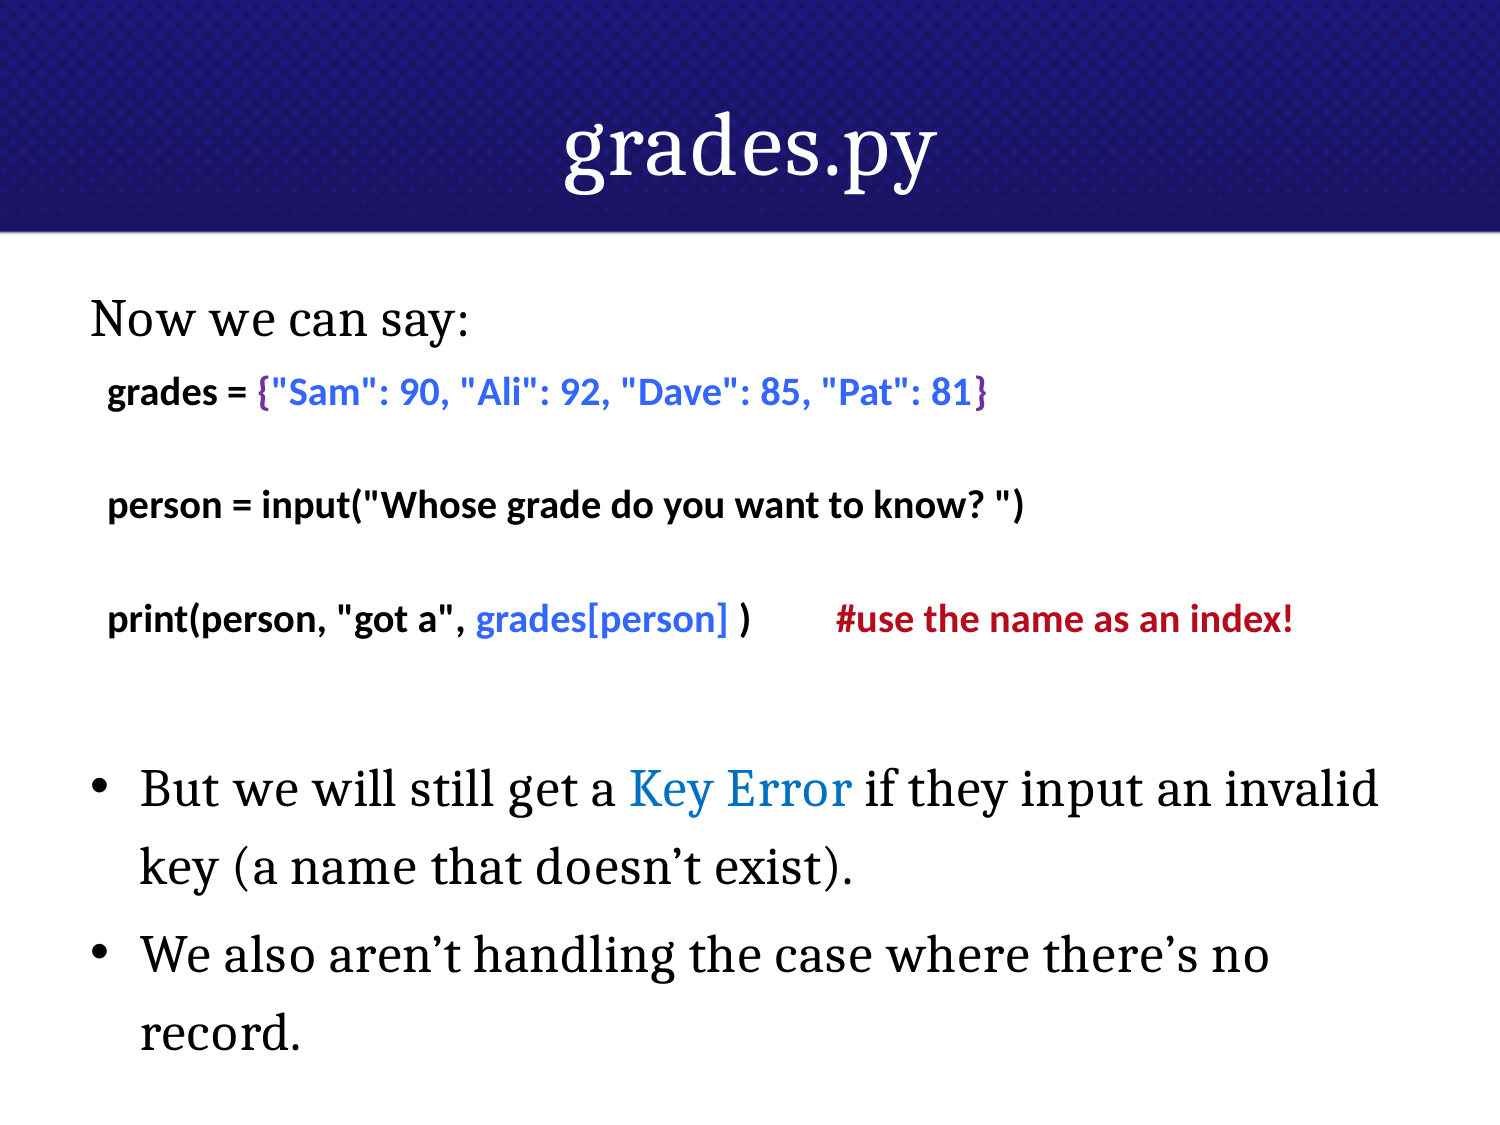

# grades.py
Now we can say:
grades = {"Sam": 90, "Ali": 92, "Dave": 85, "Pat": 81}

person = input("Whose grade do you want to know? ")

print(person, "got a", grades[person] )	#use the name as an index!

But we will still get a Key Error if they input an invalid key (a name that doesn’t exist).
We also aren’t handling the case where there’s no record.